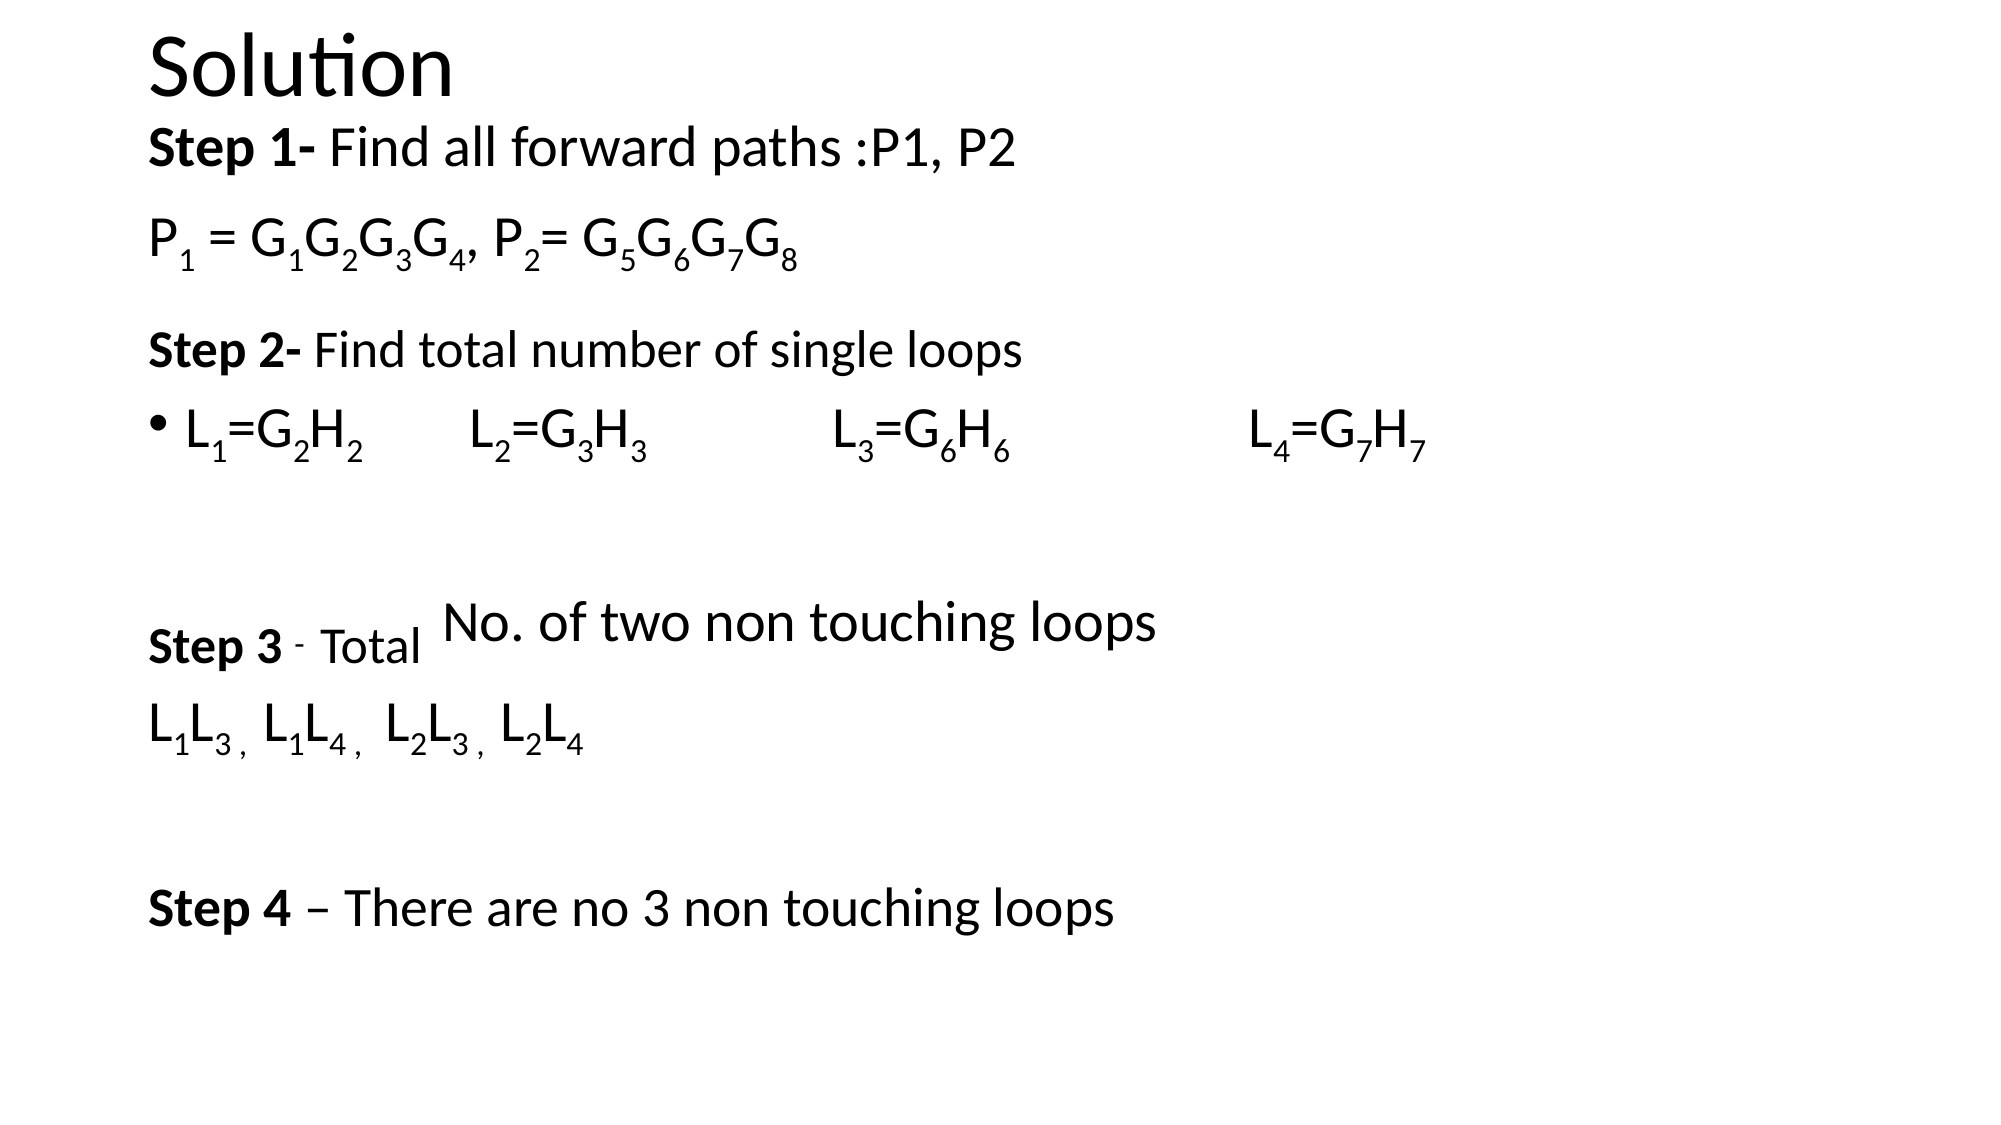

# Solution
Step 1- Find all forward paths :P1, P2
P1 = G1G2G3G4, P2= G5G6G7G8
Step 2- Find total number of single loops
L1=G2H2             L2=G3H3              L3=G6H6                  L4=G7H7

Step 3 -  Total No. of two non touching loops
L1L3 ,  L1L4 ,   L2L3 ,  L2L4

Step 4 – There are no 3 non touching loops